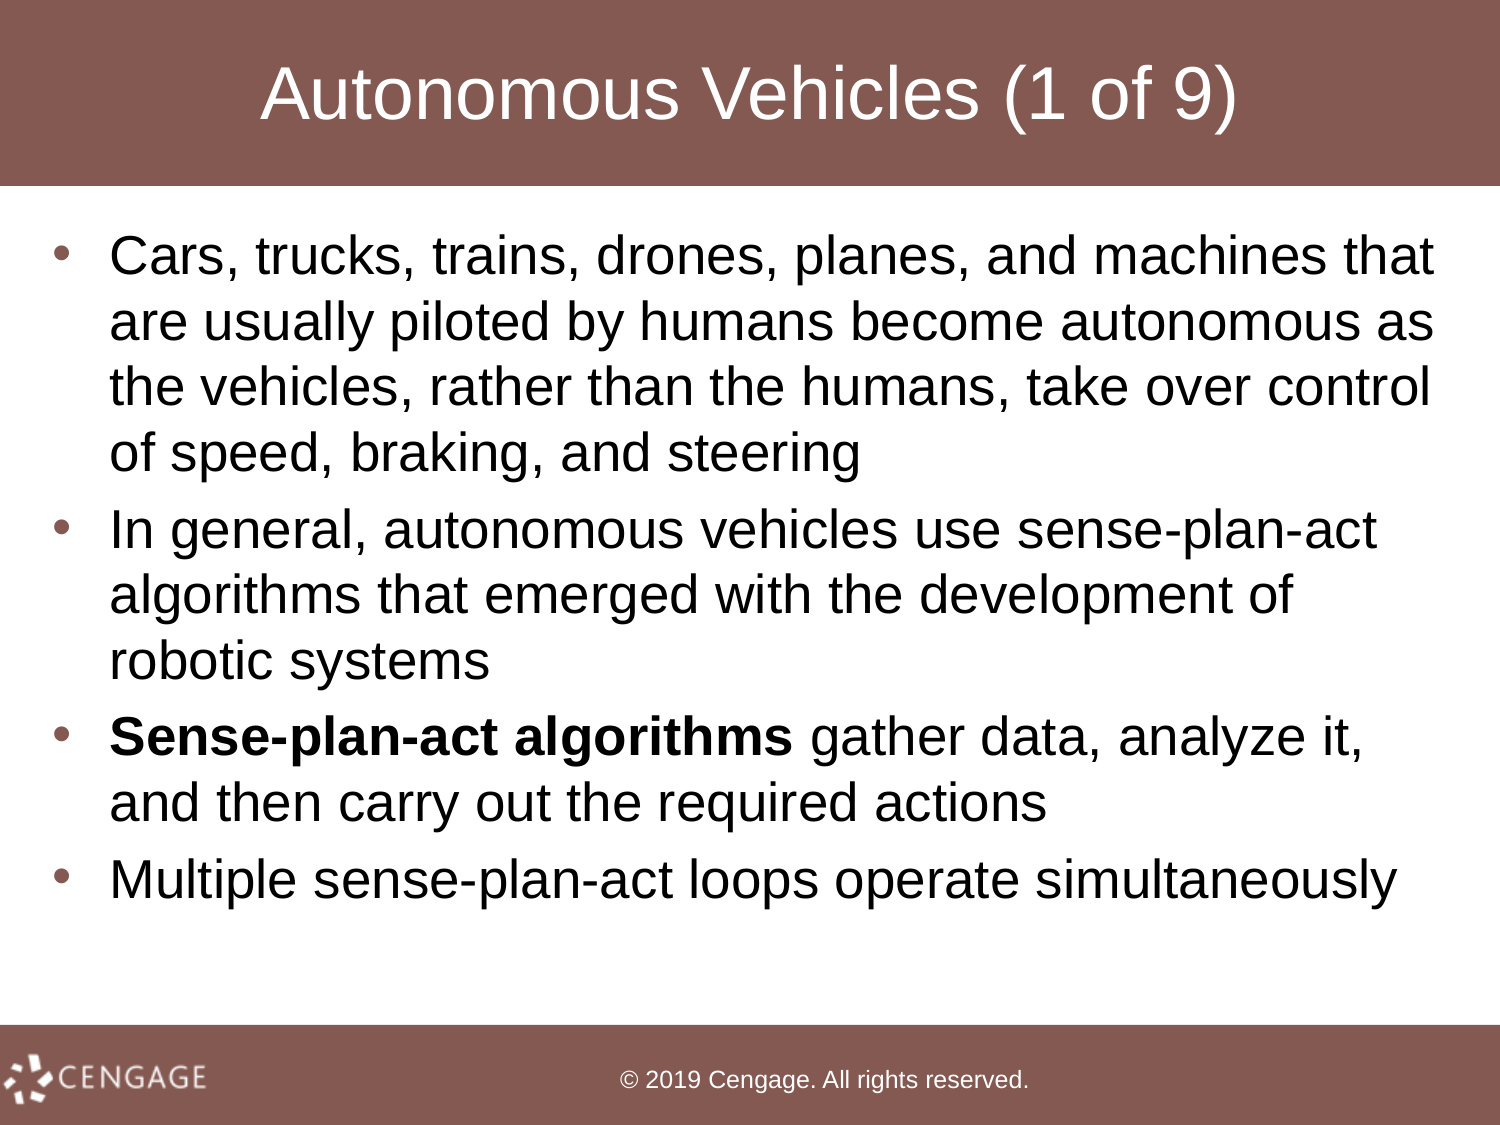

# Autonomous Vehicles (1 of 9)
Cars, trucks, trains, drones, planes, and machines that are usually piloted by humans become autonomous as the vehicles, rather than the humans, take over control of speed, braking, and steering
In general, autonomous vehicles use sense-plan-act algorithms that emerged with the development of robotic systems
Sense-plan-act algorithms gather data, analyze it, and then carry out the required actions
Multiple sense-plan-act loops operate simultaneously